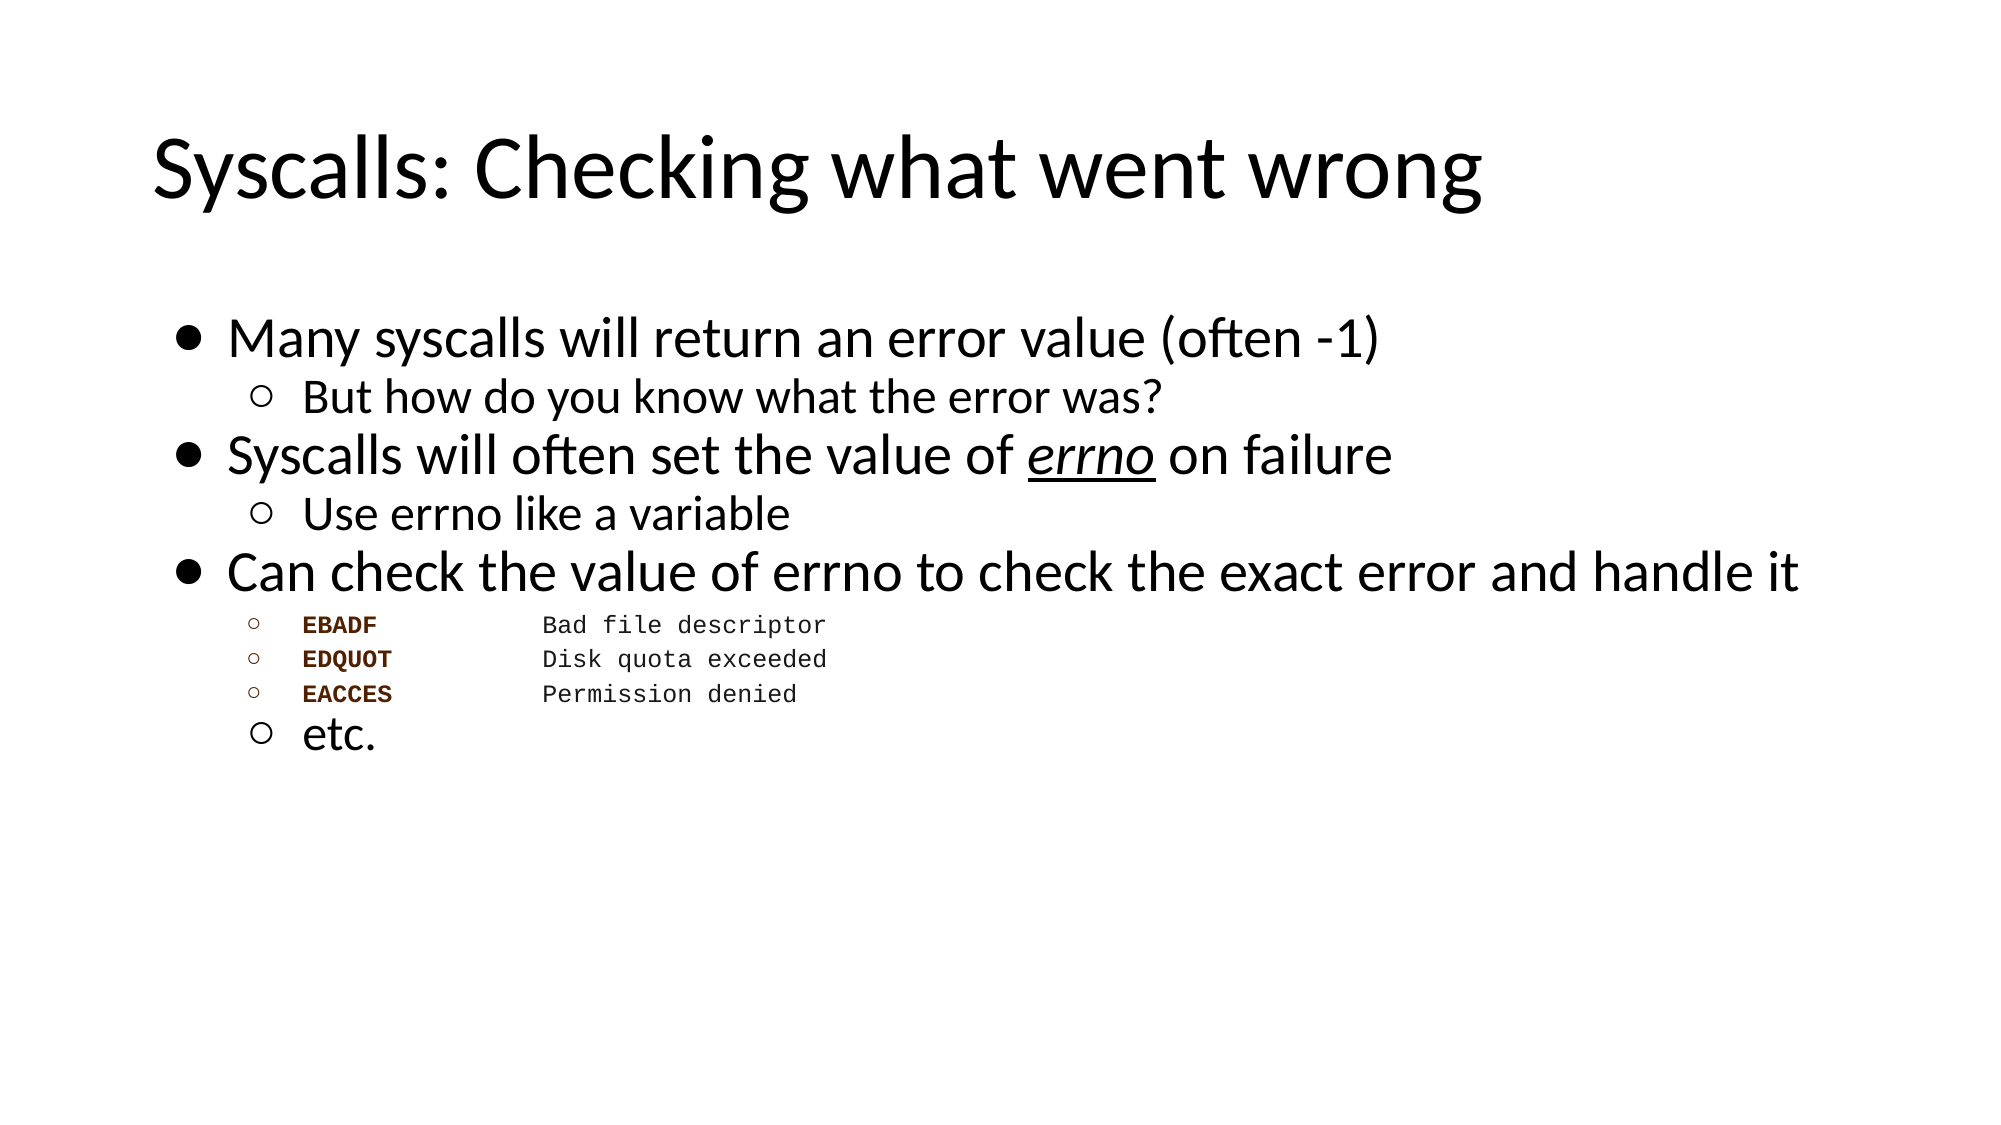

# Syscalls: Checking what went wrong
Many syscalls will return an error value (often -1)
But how do you know what the error was?
Syscalls will often set the value of errno on failure
Use errno like a variable
Can check the value of errno to check the exact error and handle it
EBADF           Bad file descriptor
EDQUOT          Disk quota exceeded
EACCES          Permission denied
etc.